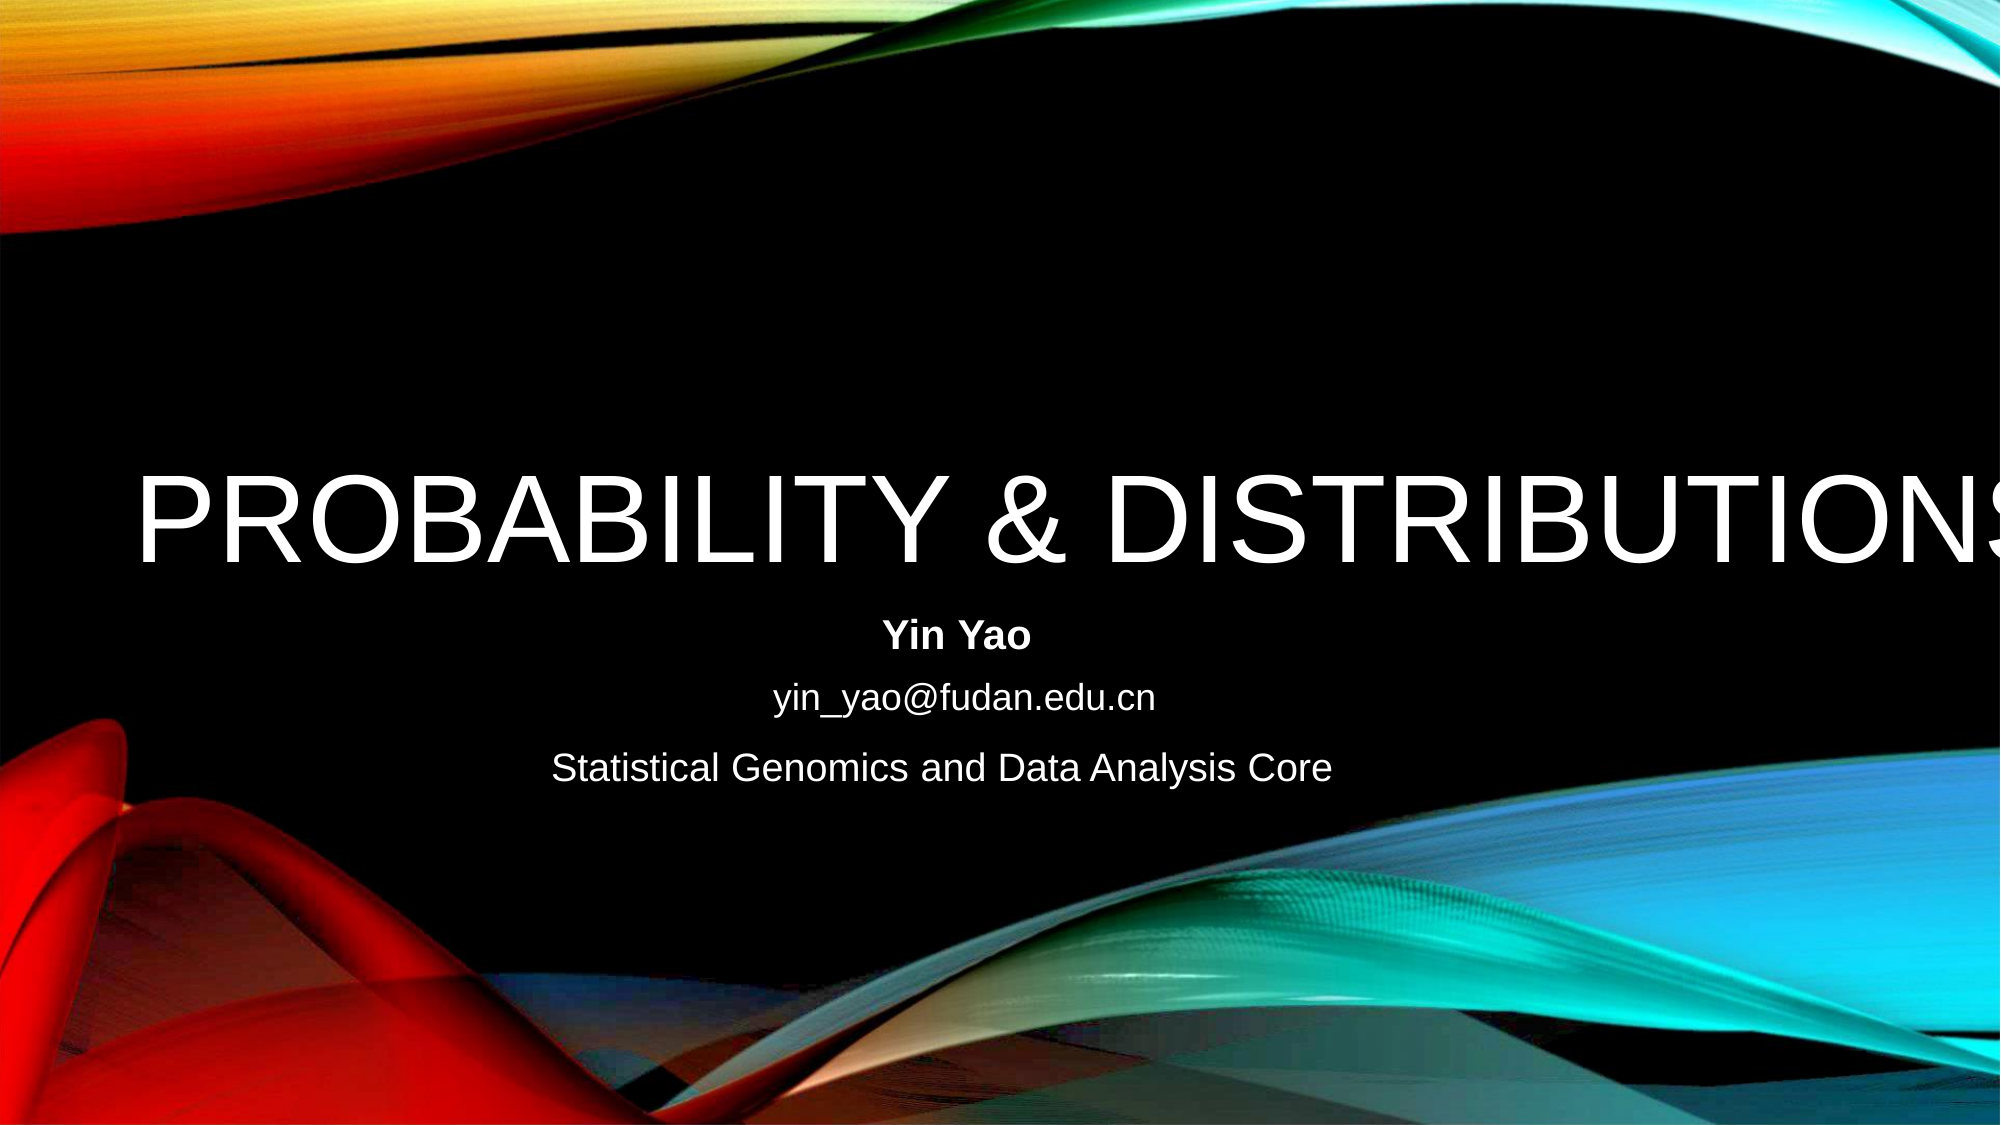

PROBABILITY & DISTRIBUTIONS
Yin Yao
yin_yao@fudan.edu.cn
Statistical Genomics and Data Analysis Core